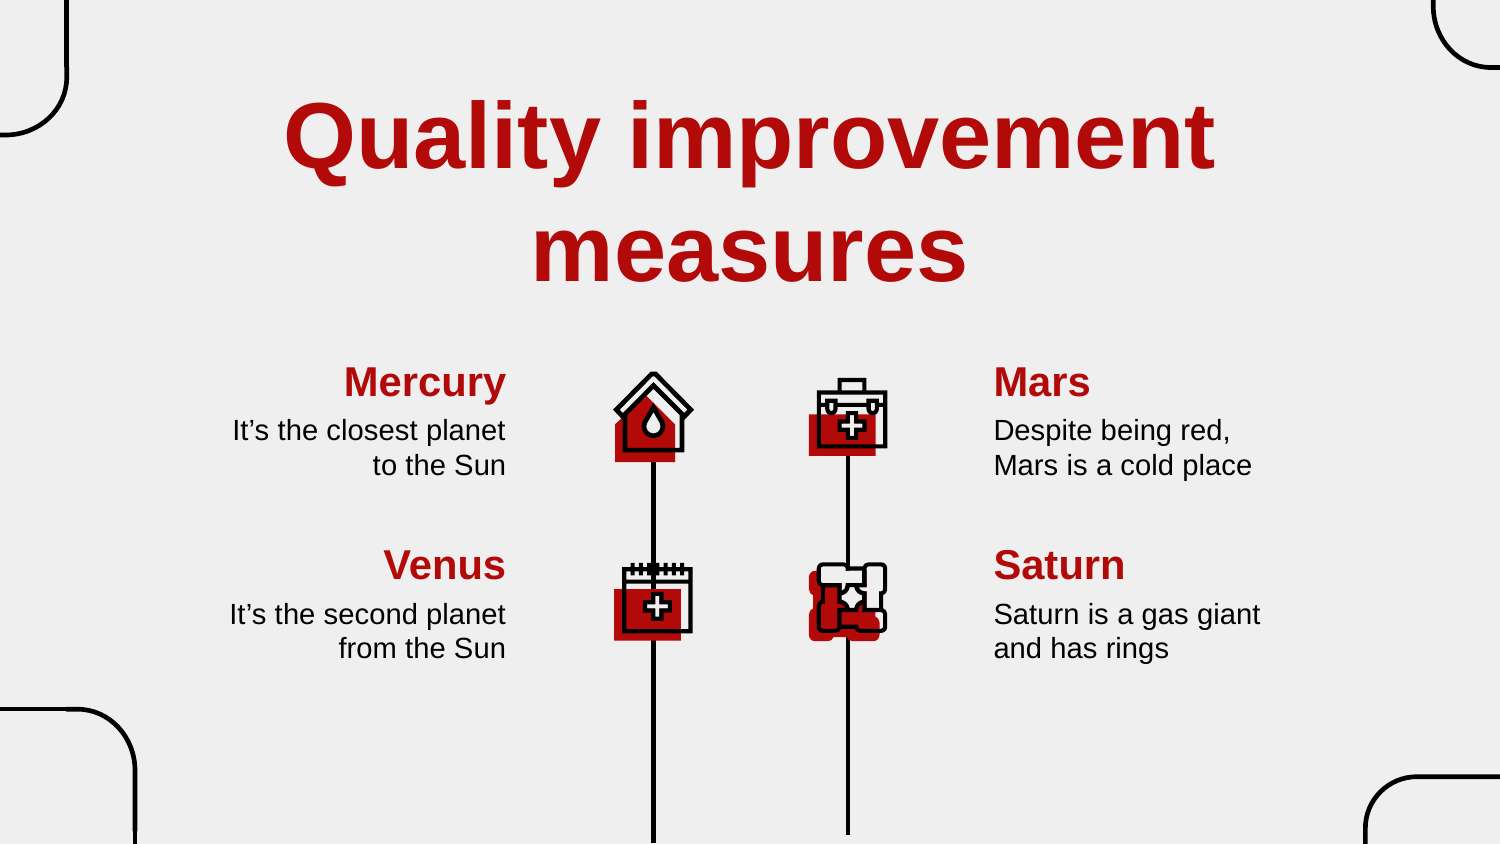

Quality improvement measures
Mercury
Mars

It’s the closest planet to the Sun
Despite being red, Mars is a cold place
# Venus
Saturn
It’s the second planet from the Sun
Saturn is a gas giant and has rings